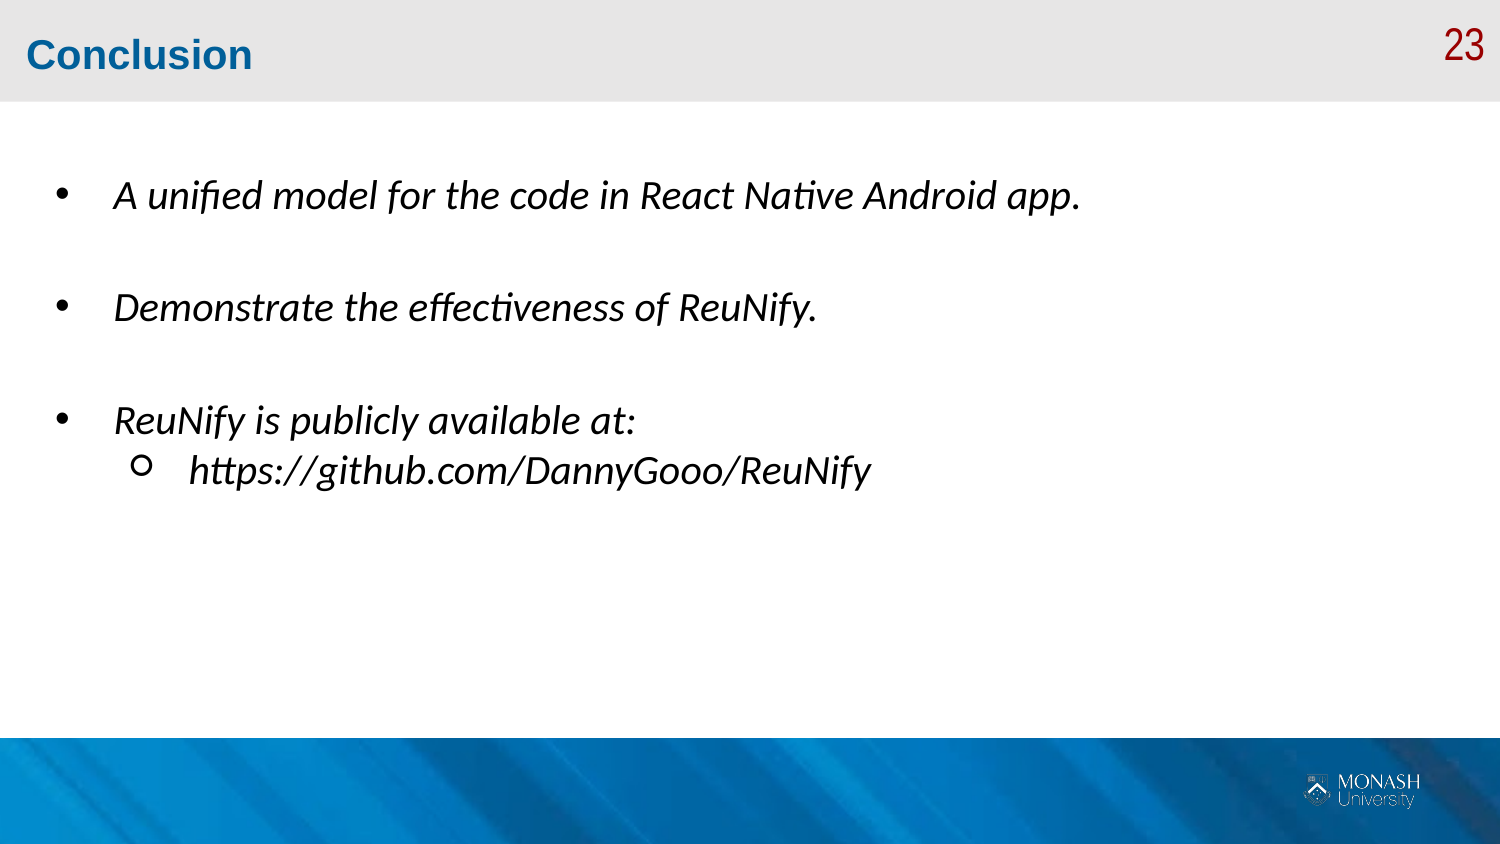

23
Conclusion
A unified model for the code in React Native Android app.
Demonstrate the effectiveness of ReuNify.
ReuNify is publicly available at:
https://github.com/DannyGooo/ReuNify